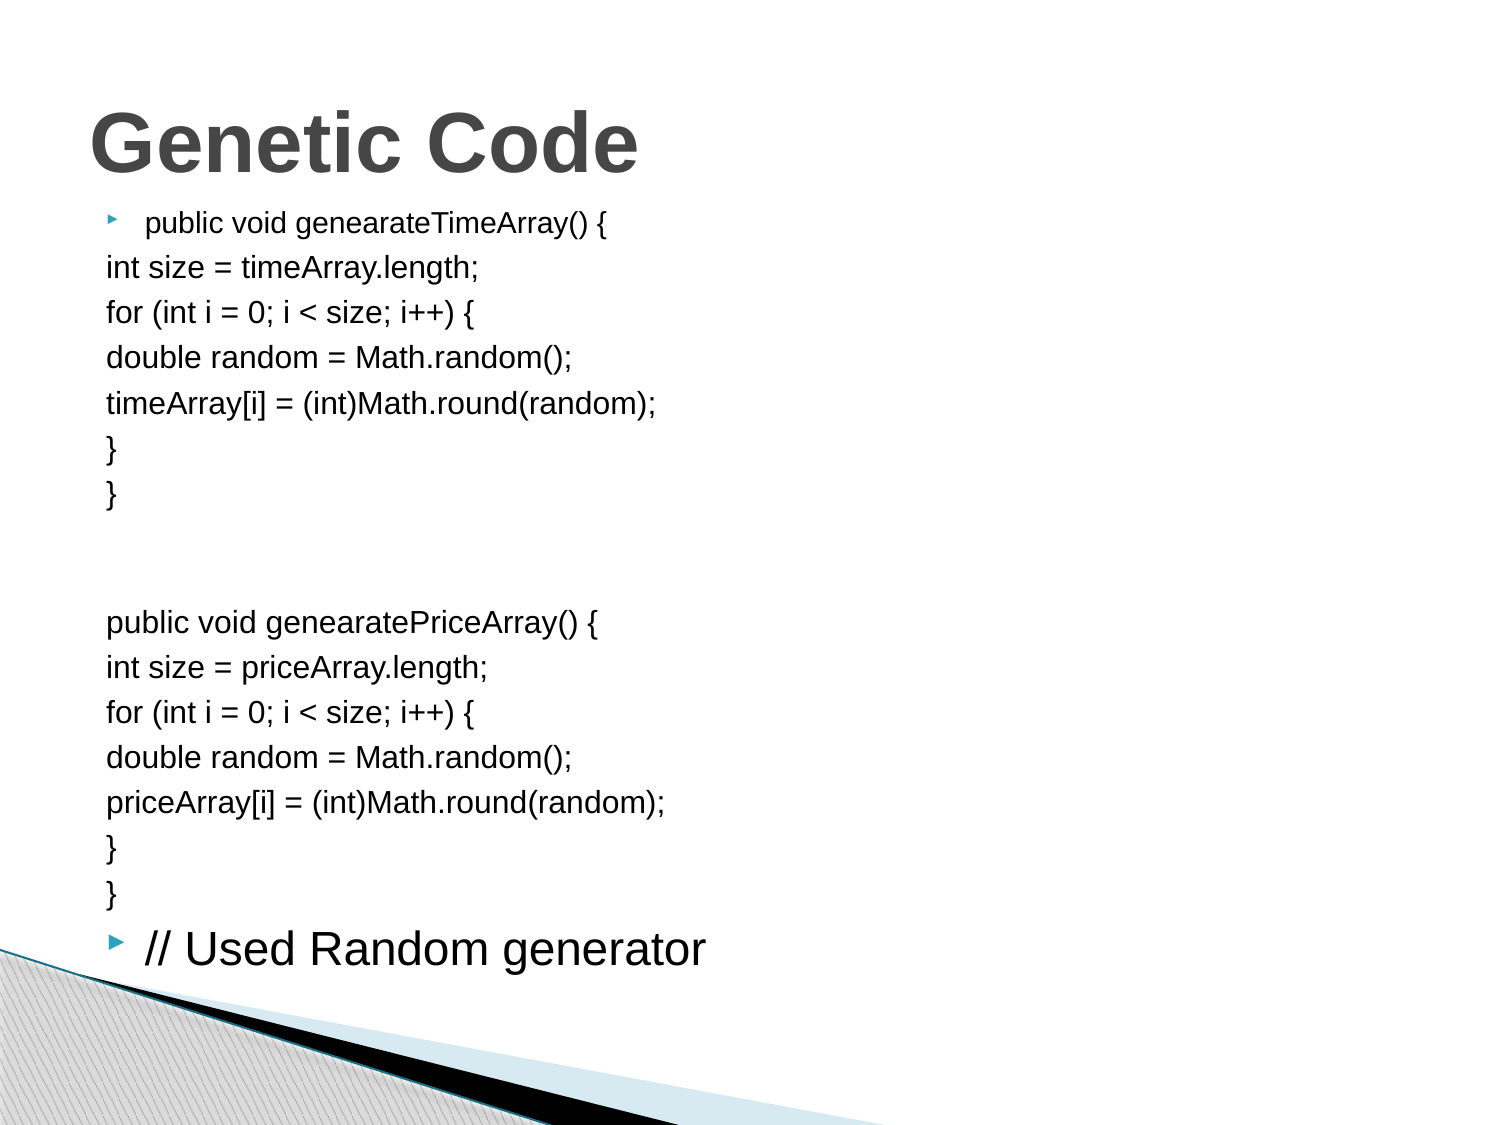

# Genetic Code
public void genearateTimeArray() {
int size = timeArray.length;
for (int i = 0; i < size; i++) {
double random = Math.random();
timeArray[i] = (int)Math.round(random);
}
}

public void genearatePriceArray() {
int size = priceArray.length;
for (int i = 0; i < size; i++) {
double random = Math.random();
priceArray[i] = (int)Math.round(random);
}
}
// Used Random generator